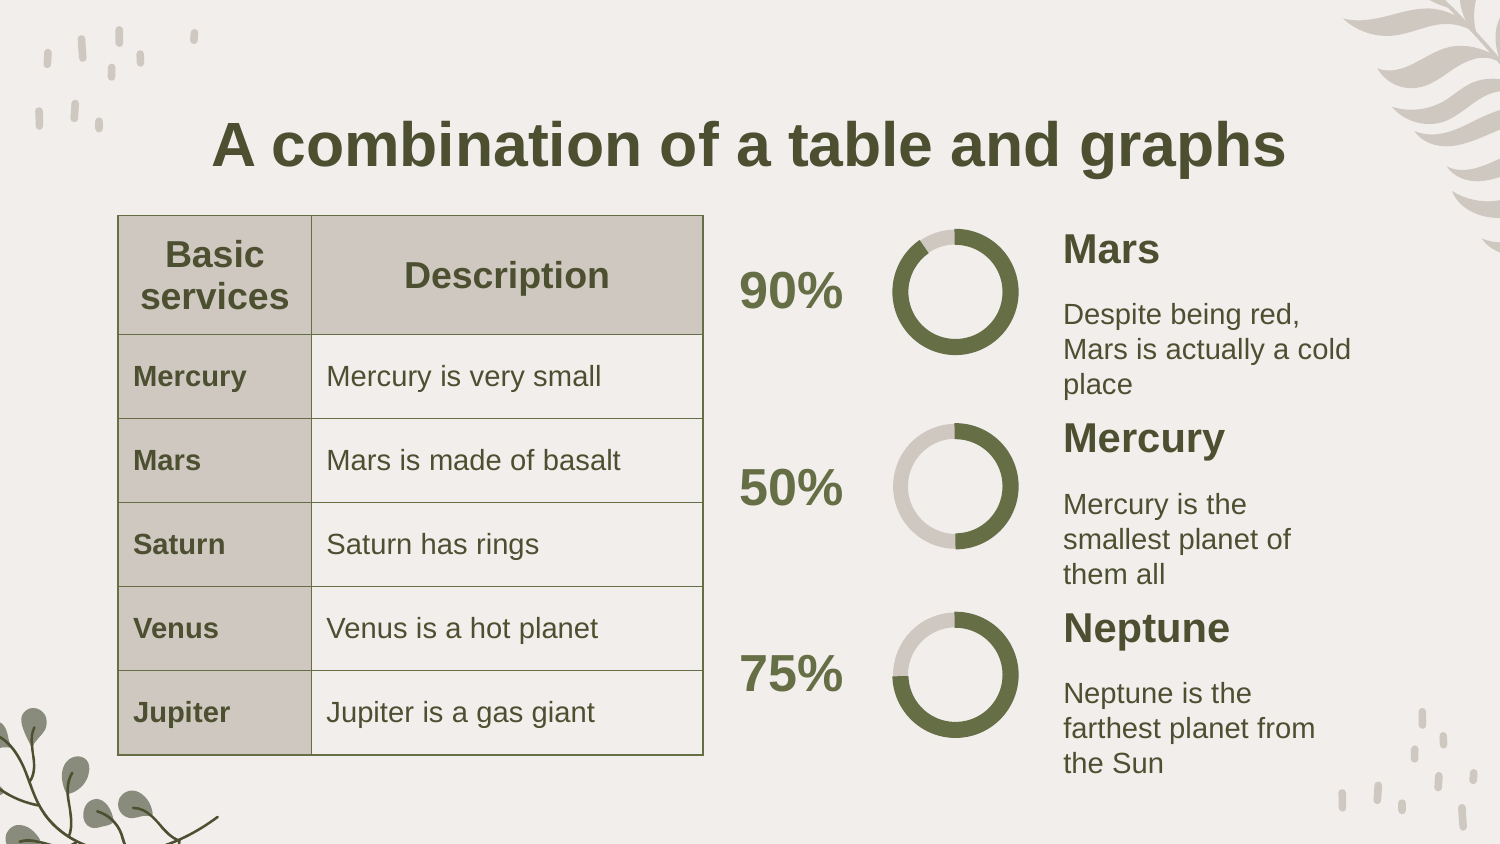

# A combination of a table and graphs
Mars
| Basic services | Description |
| --- | --- |
| Mercury | Mercury is very small |
| Mars | Mars is made of basalt |
| Saturn | Saturn has rings |
| Venus | Venus is a hot planet |
| Jupiter | Jupiter is a gas giant |

90%
Despite being red, Mars is actually a cold place
Mercury

50%
Mercury is the smallest planet of them all
Neptune

75%
Neptune is the farthest planet from the Sun